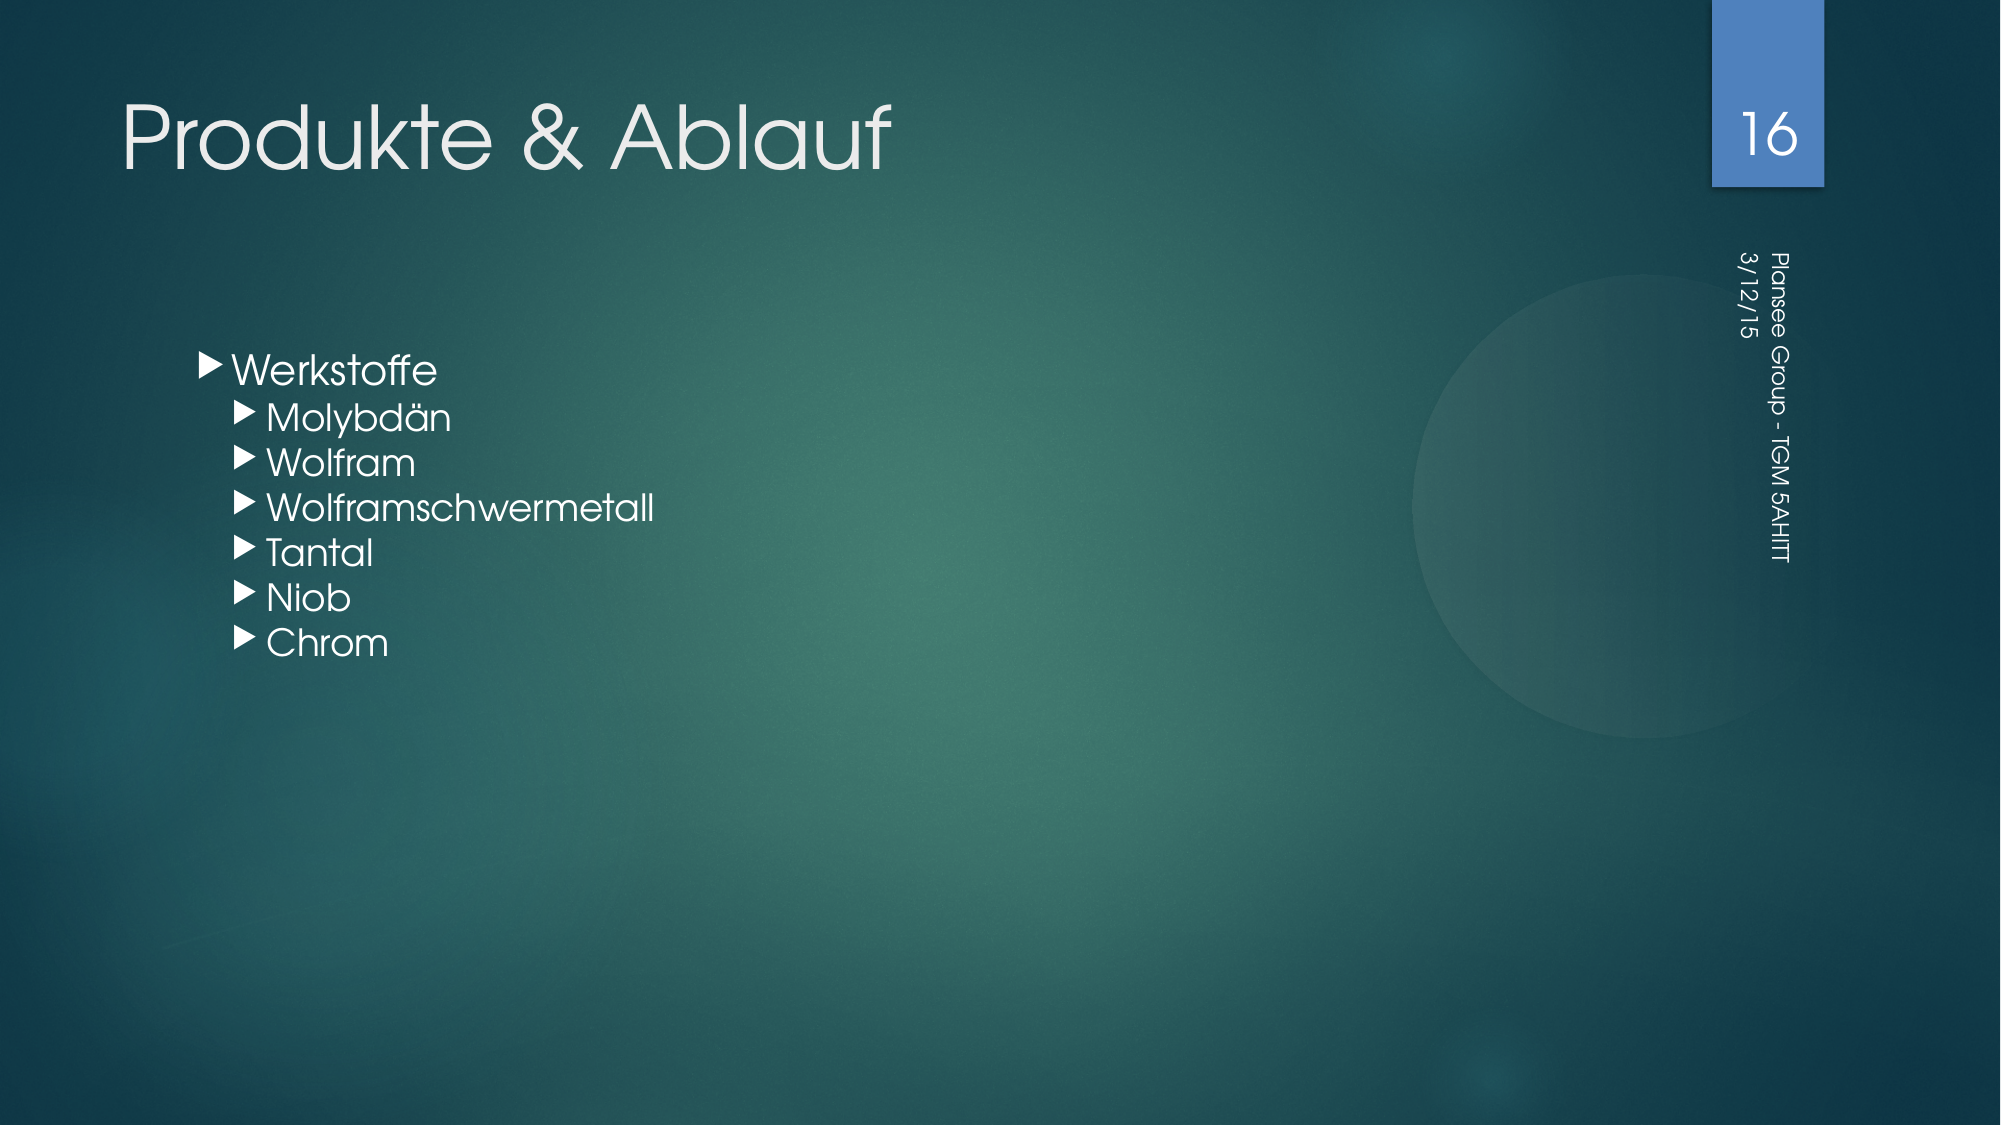

16
Produkte & Ablauf
3/12/15
Werkstoffe
Molybdän
Wolfram
Wolframschwermetall
Tantal
Niob
Chrom
Plansee Group - TGM 5AHITT